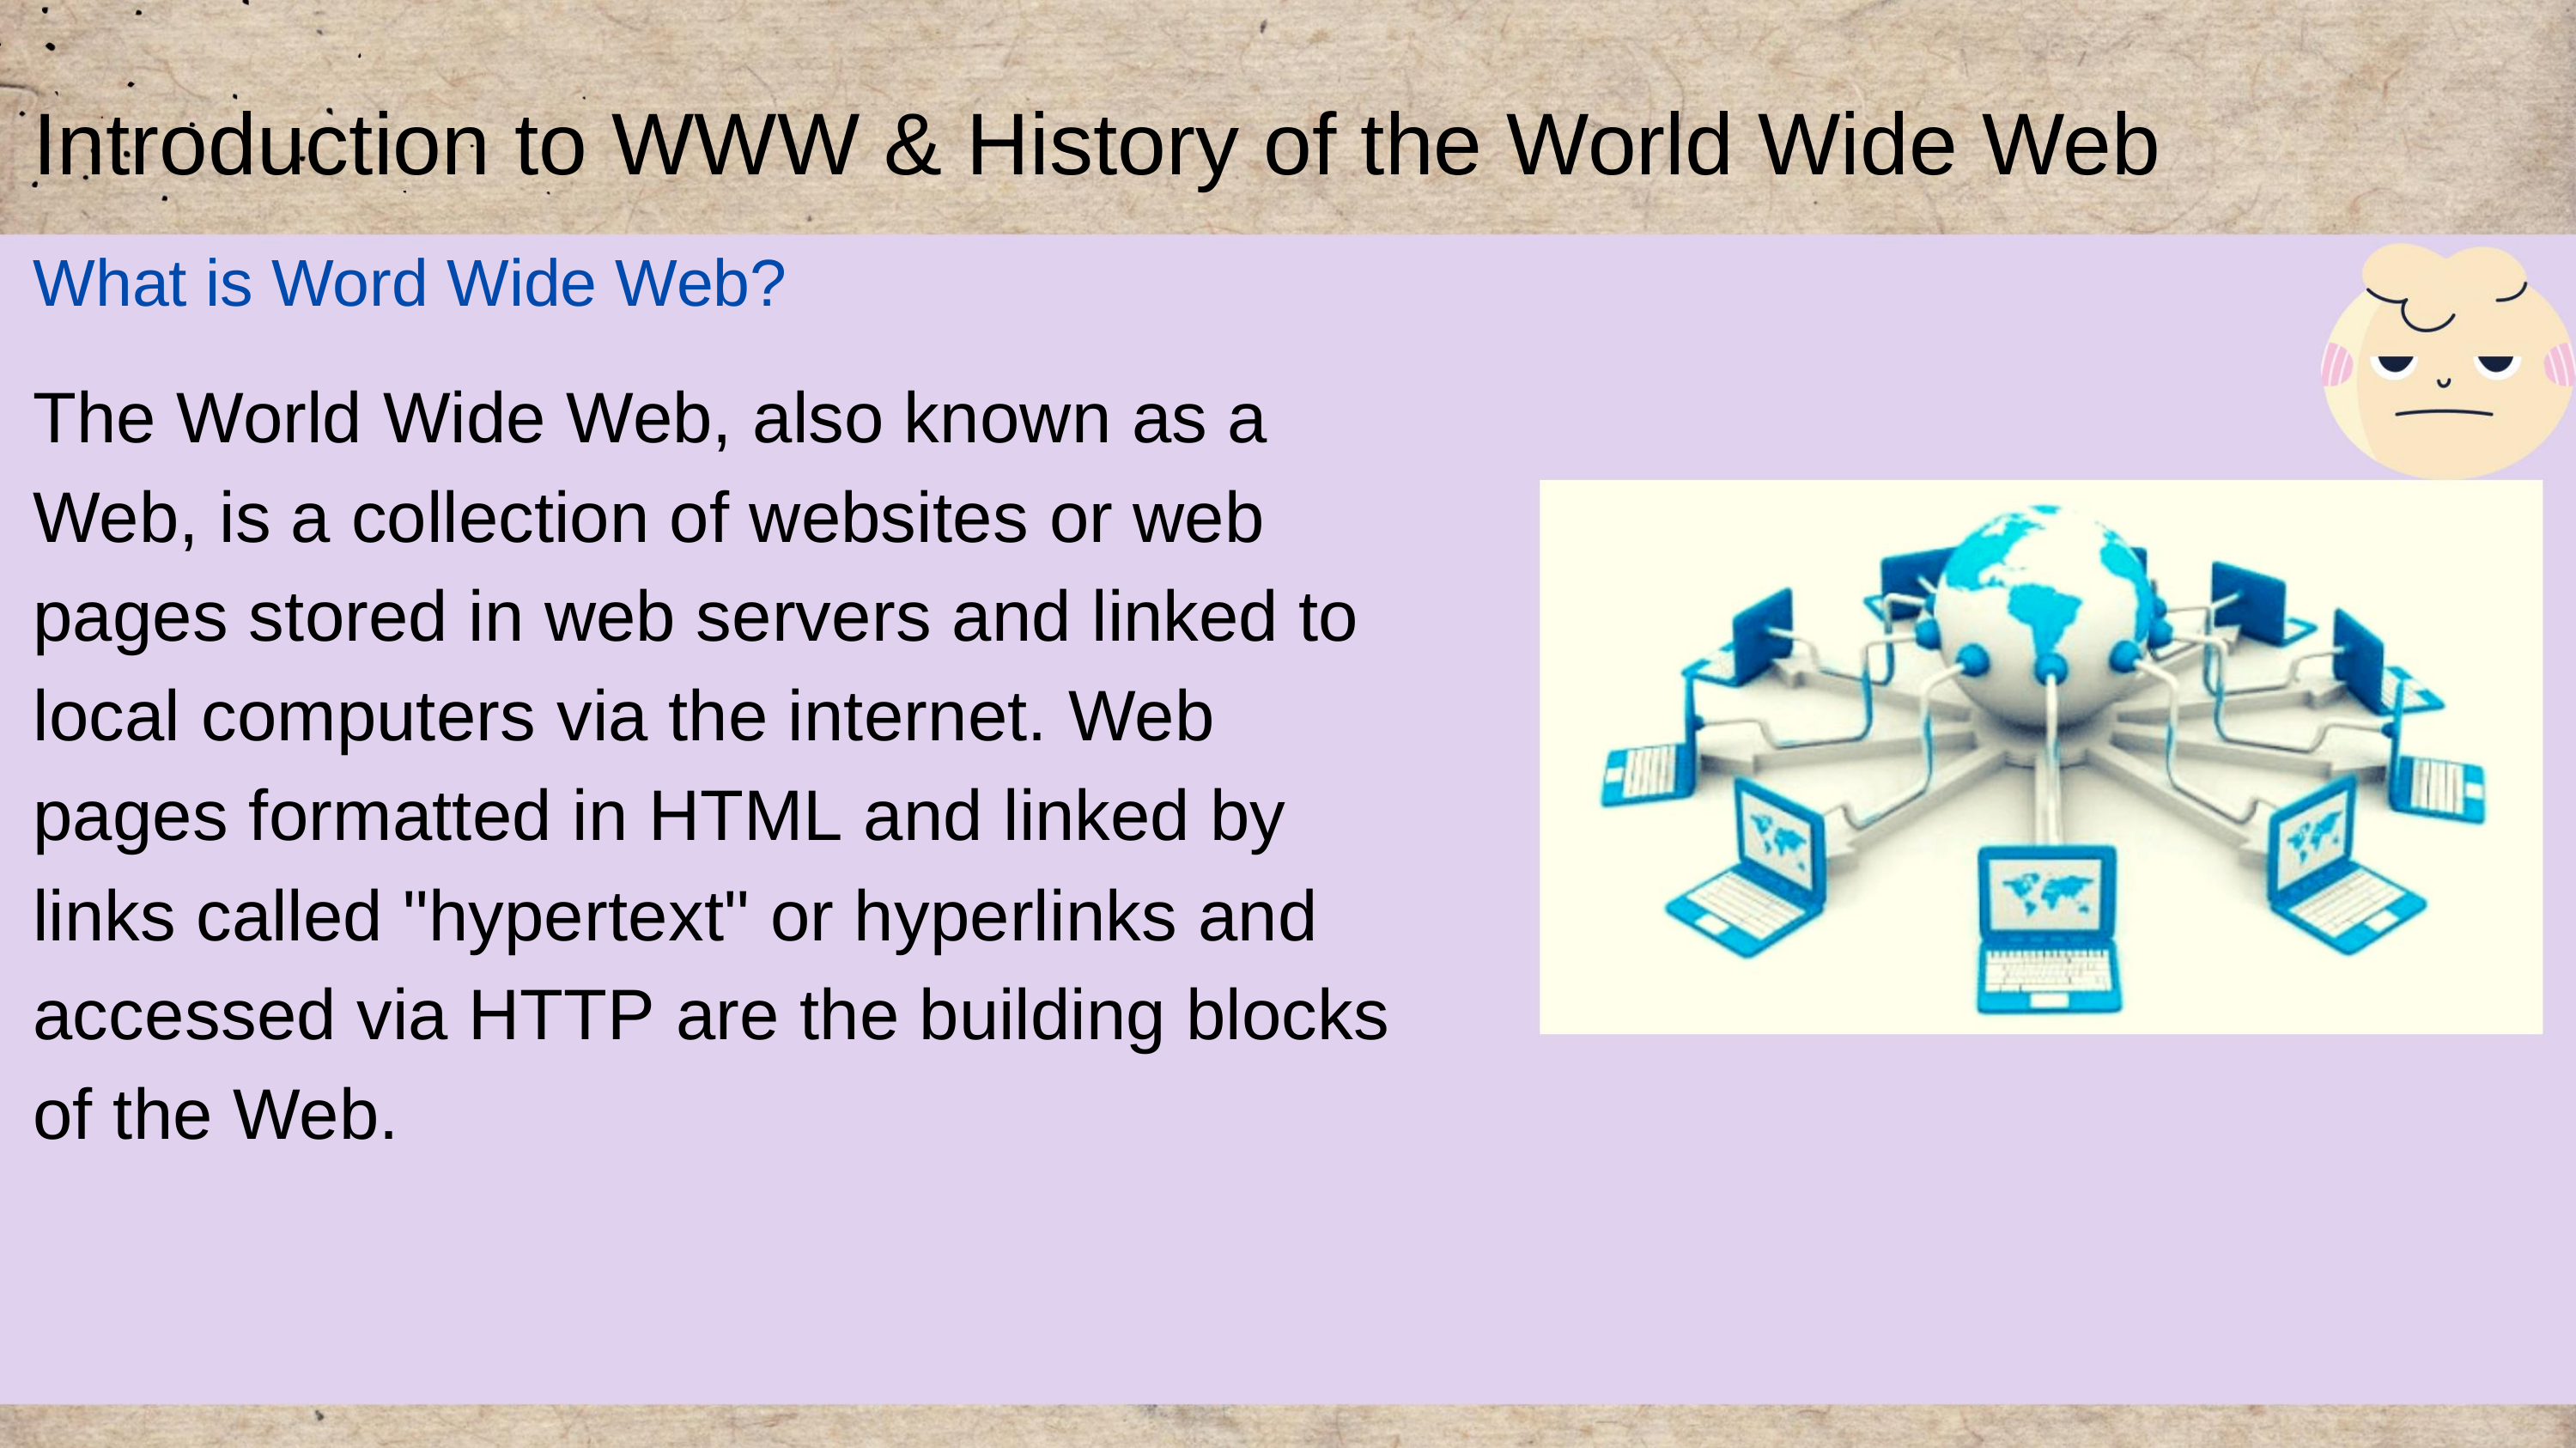

Introduction to WWW & History of the World Wide Web
What is Word Wide Web?
The World Wide Web, also known as a
Web, is a collection of websites or web
pages stored in web servers and linked to
local computers via the internet. Web
pages formatted in HTML and linked by
links called "hypertext" or hyperlinks and
accessed via HTTP are the building blocks
of the Web.